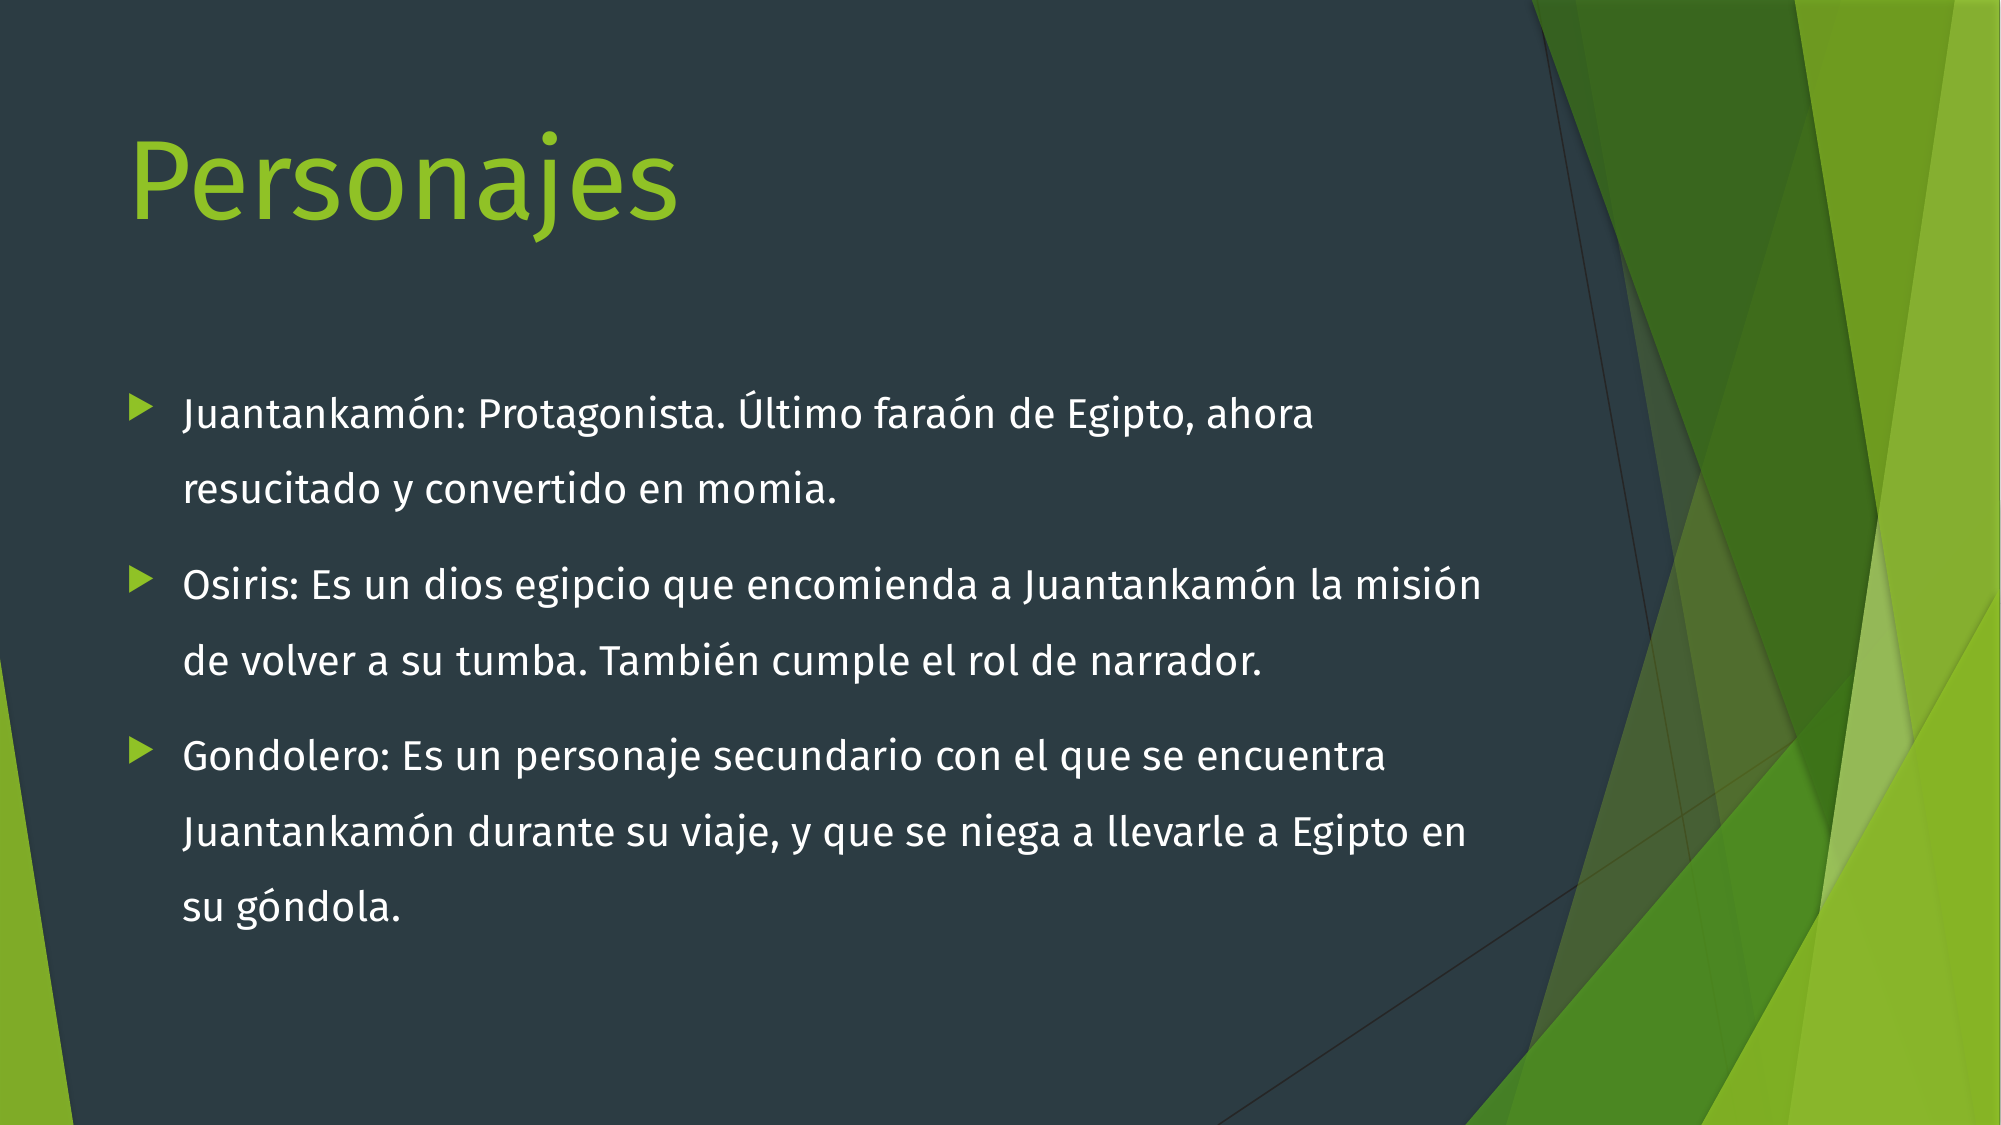

# Personajes

Juantankamón: Protagonista. Último faraón de Egipto, ahora resucitado y convertido en momia.
Osiris: Es un dios egipcio que encomienda a Juantankamón la misión de volver a su tumba. También cumple el rol de narrador.
Gondolero: Es un personaje secundario con el que se encuentra Juantankamón durante su viaje, y que se niega a llevarle a Egipto en su góndola.